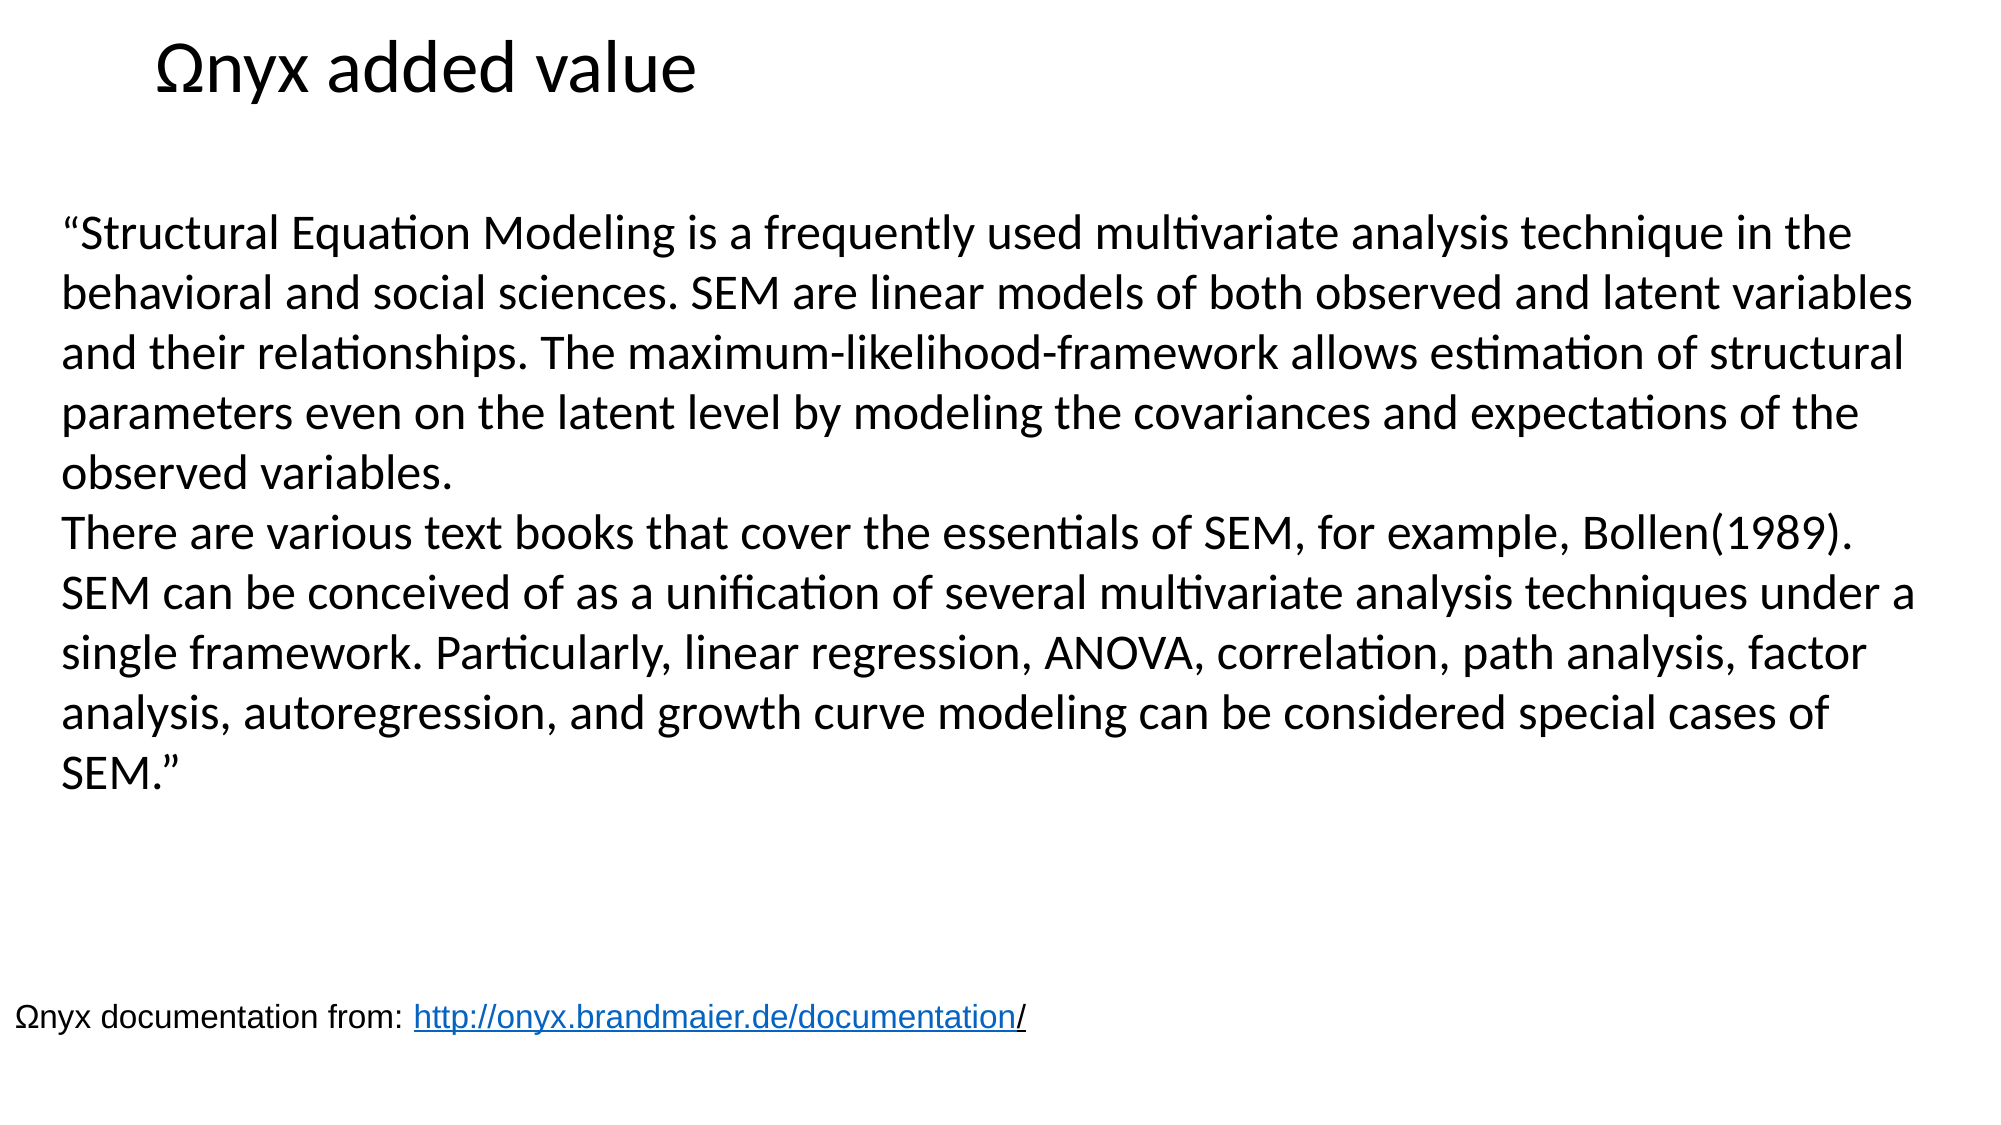

# Ωnyx added value

“Structural Equation Modeling is a frequently used multivariate analysis technique in the behavioral and social sciences. SEM are linear models of both observed and latent variables and their relationships. The maximum-likelihood-framework allows estimation of structural parameters even on the latent level by modeling the covariances and expectations of the observed variables.
There are various text books that cover the essentials of SEM, for example, Bollen(1989). SEM can be conceived of as a unification of several multivariate analysis techniques under a single framework. Particularly, linear regression, ANOVA, correlation, path analysis, factor analysis, autoregression, and growth curve modeling can be considered special cases of SEM.”

Ωnyx documentation from: http://onyx.brandmaier.de/documentation/